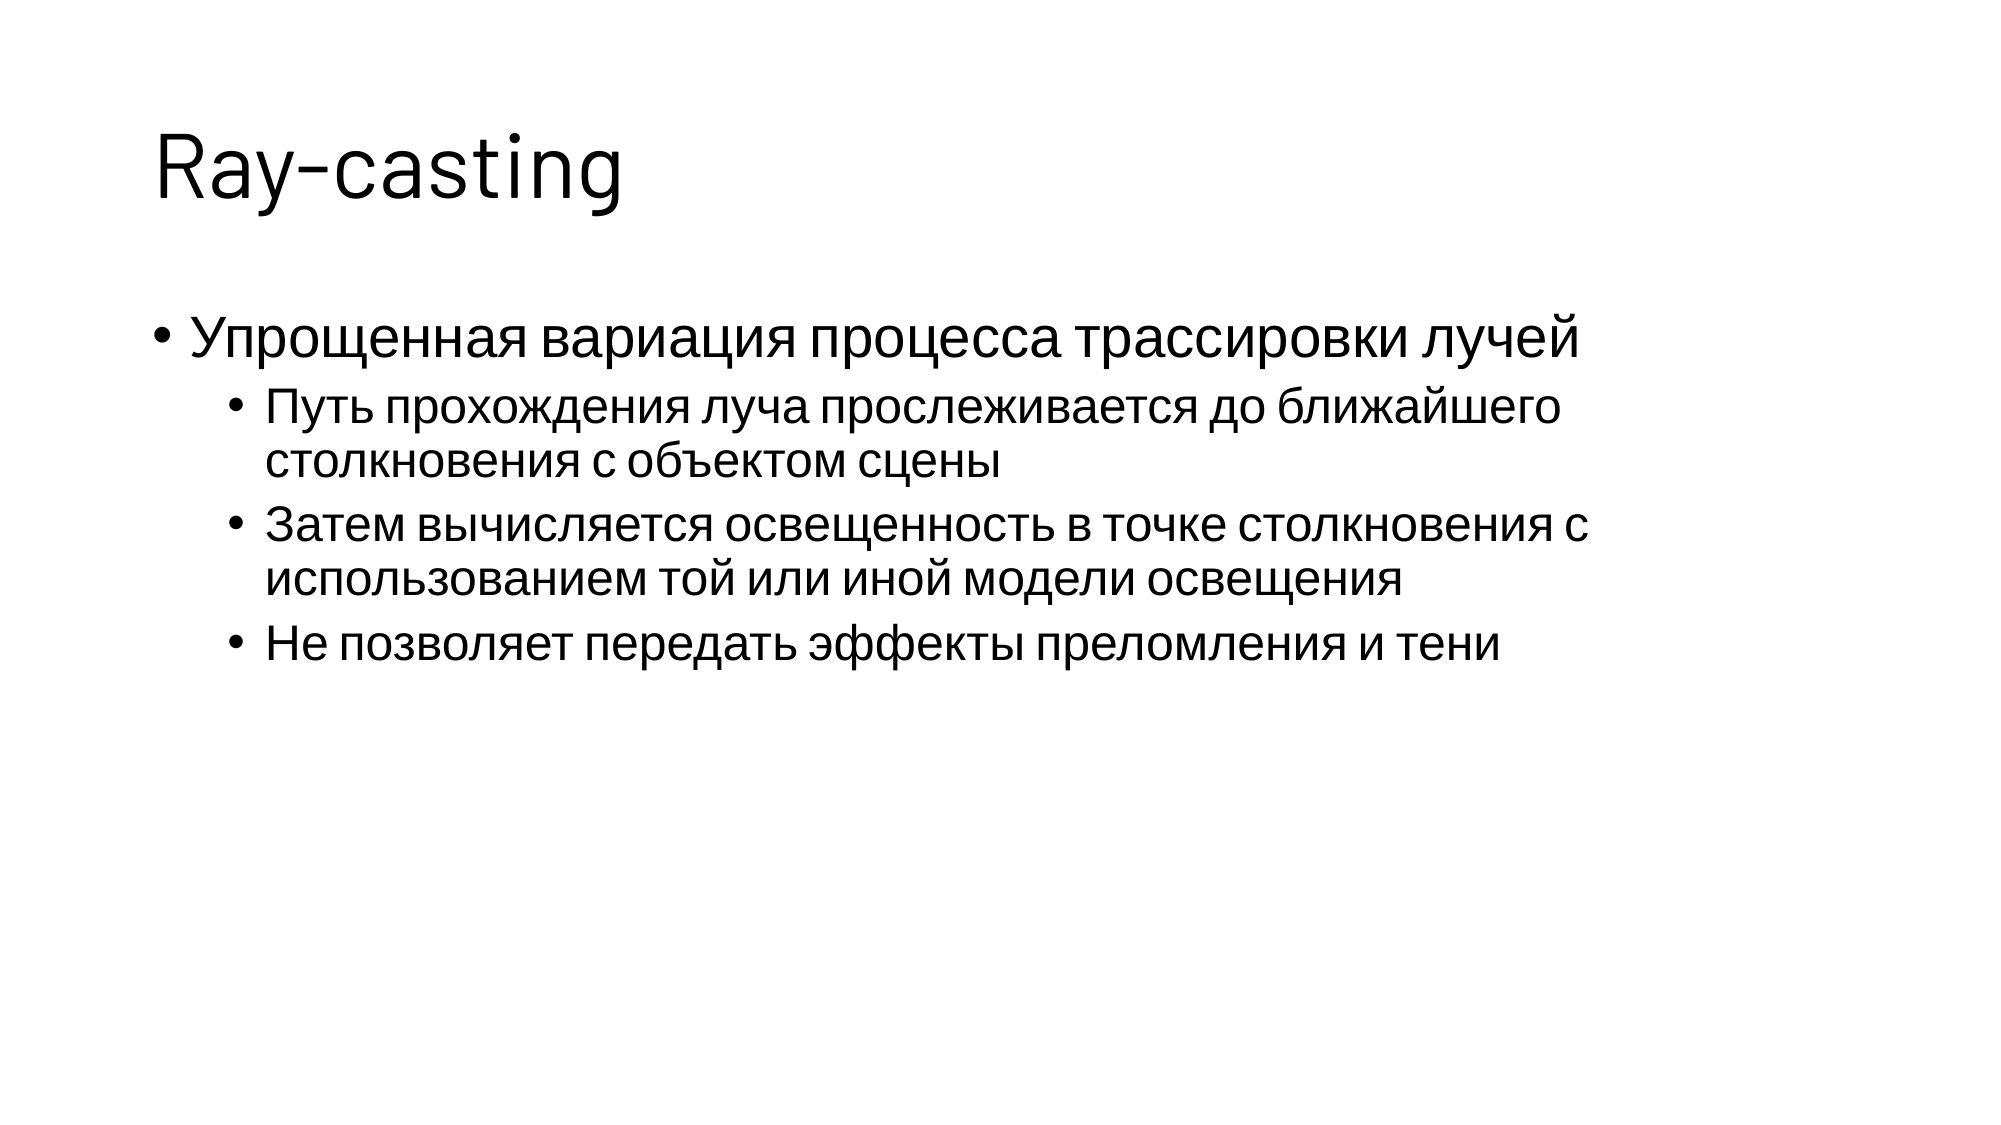

# Ray-casting
Упрощенная вариация процесса трассировки лучей
Путь прохождения луча прослеживается до ближайшего столкновения с объектом сцены
Затем вычисляется освещенность в точке столкновения с использованием той или иной модели освещения
Не позволяет передать эффекты преломления и тени